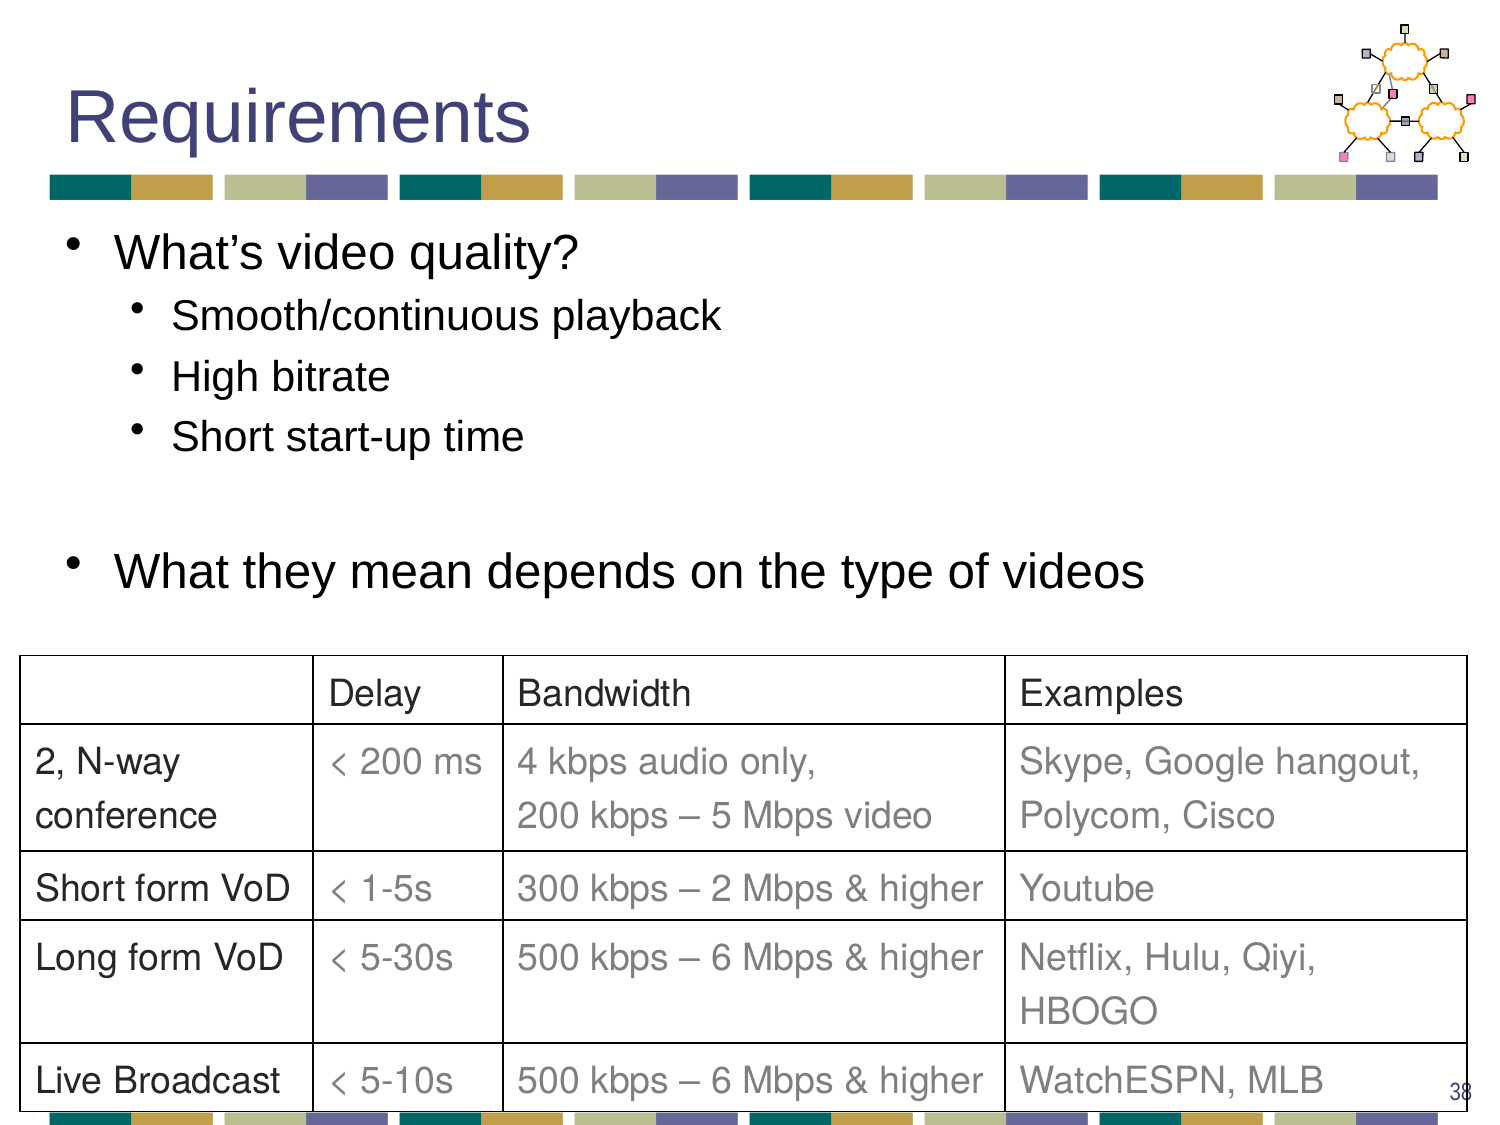

# Requirements
What’s video quality?
Smooth/continuous playback
High bitrate
Short start-up time

What they mean depends on the type of videos
|  | Delay | Bandwidth | Examples |
| --- | --- | --- | --- |
| 2, N-way conference | < 200 ms | 4 kbps audio only, 200 kbps – 5 Mbps video | Skype, Google hangout, Polycom, Cisco |
| Short form VoD | < 1-5s | 300 kbps – 2 Mbps & higher | Youtube |
| Long form VoD | < 5-30s | 500 kbps – 6 Mbps & higher | Netflix, Hulu, Qiyi, HBOGO |
| Live Broadcast | < 5-10s | 500 kbps – 6 Mbps & higher | WatchESPN, MLB |
38